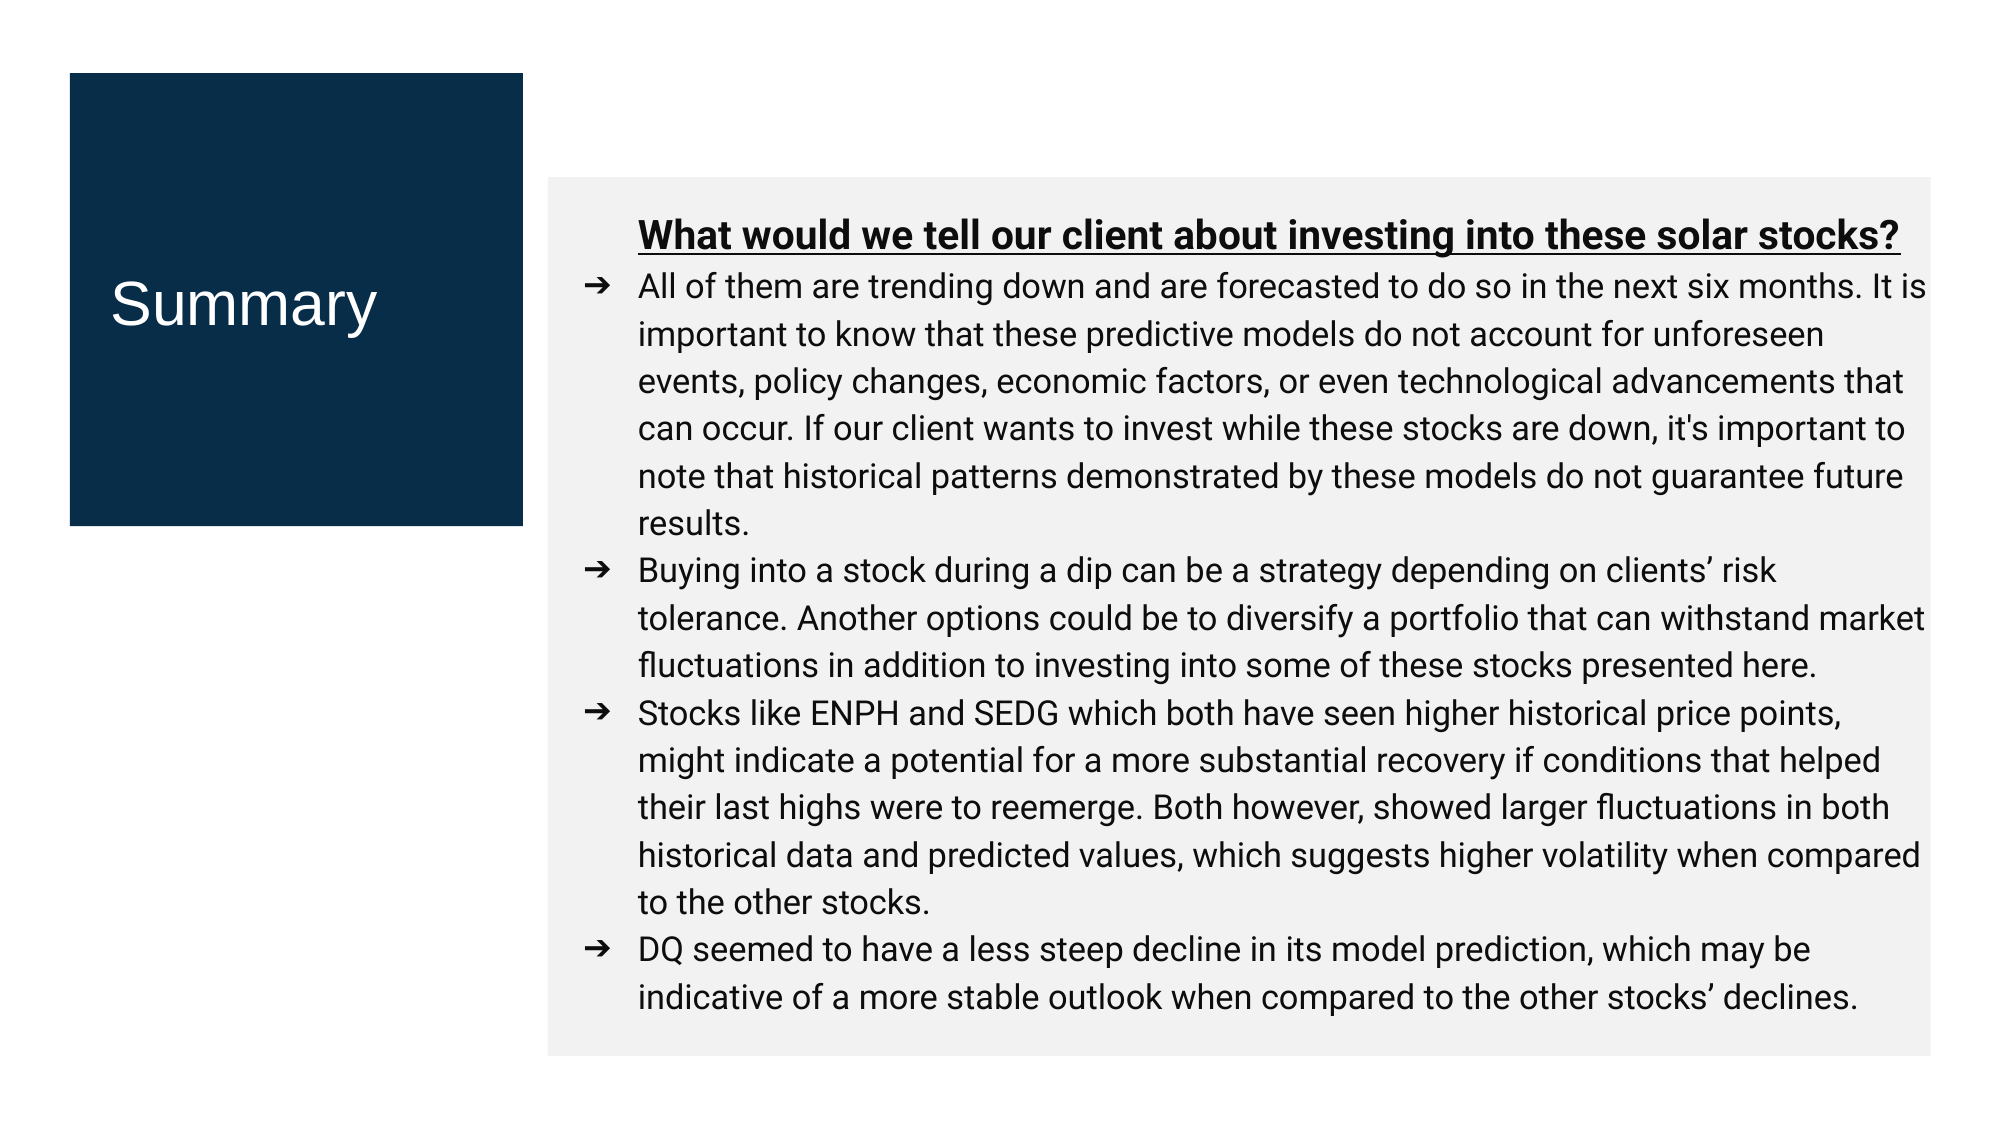

What would we tell our client about investing into these solar stocks?
All of them are trending down and are forecasted to do so in the next six months. It is important to know that these predictive models do not account for unforeseen events, policy changes, economic factors, or even technological advancements that can occur. If our client wants to invest while these stocks are down, it's important to note that historical patterns demonstrated by these models do not guarantee future results.
Buying into a stock during a dip can be a strategy depending on clients’ risk tolerance. Another options could be to diversify a portfolio that can withstand market fluctuations in addition to investing into some of these stocks presented here.
Stocks like ENPH and SEDG which both have seen higher historical price points, might indicate a potential for a more substantial recovery if conditions that helped their last highs were to reemerge. Both however, showed larger fluctuations in both historical data and predicted values, which suggests higher volatility when compared to the other stocks.
DQ seemed to have a less steep decline in its model prediction, which may be indicative of a more stable outlook when compared to the other stocks’ declines.

Summary